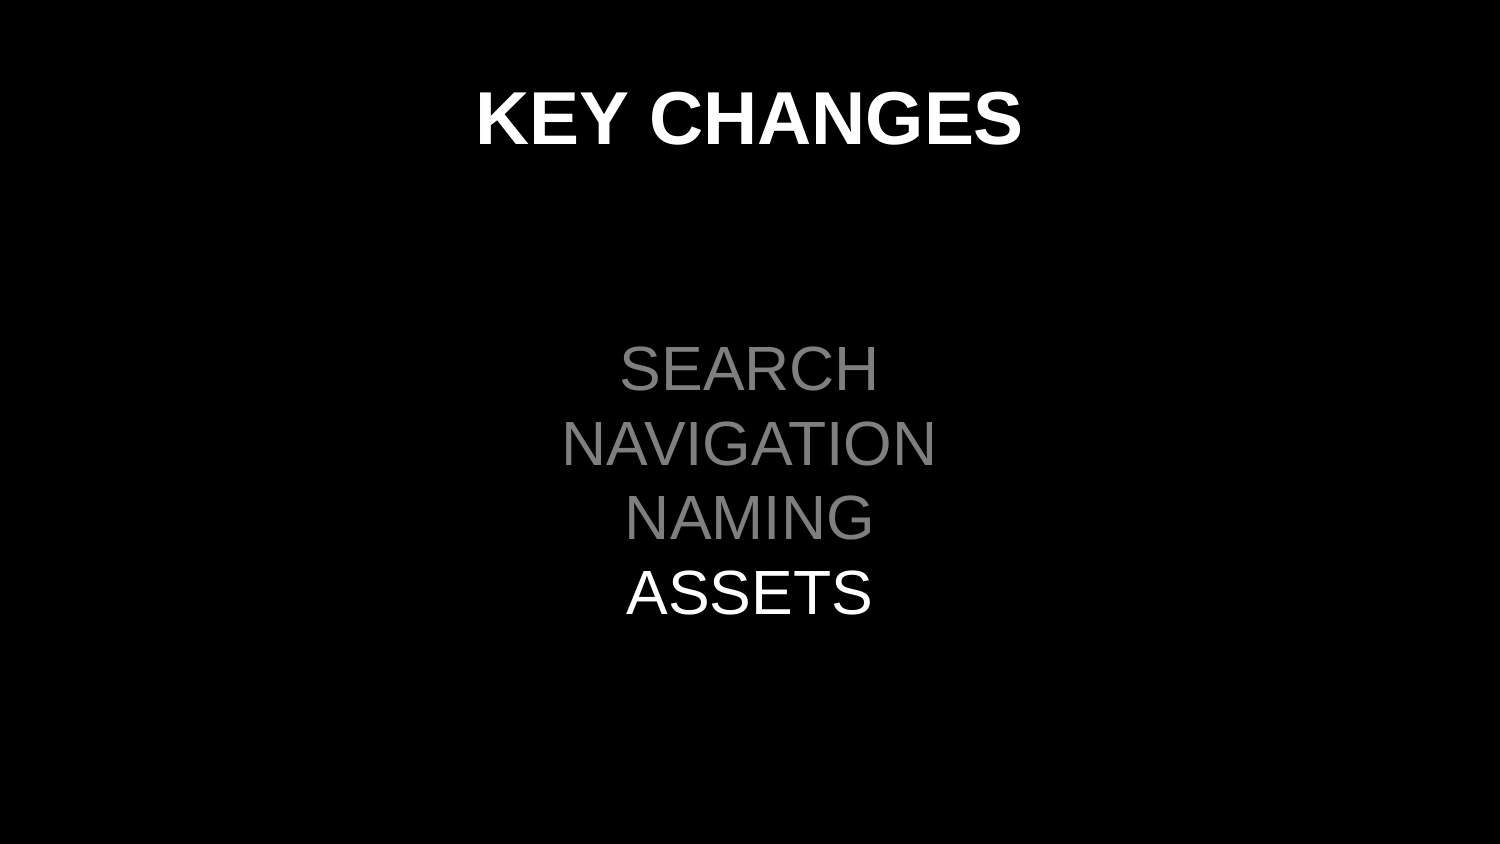

# KEY CHANGES
SEARCH
NAVIGATION
NAMING
ASSETS